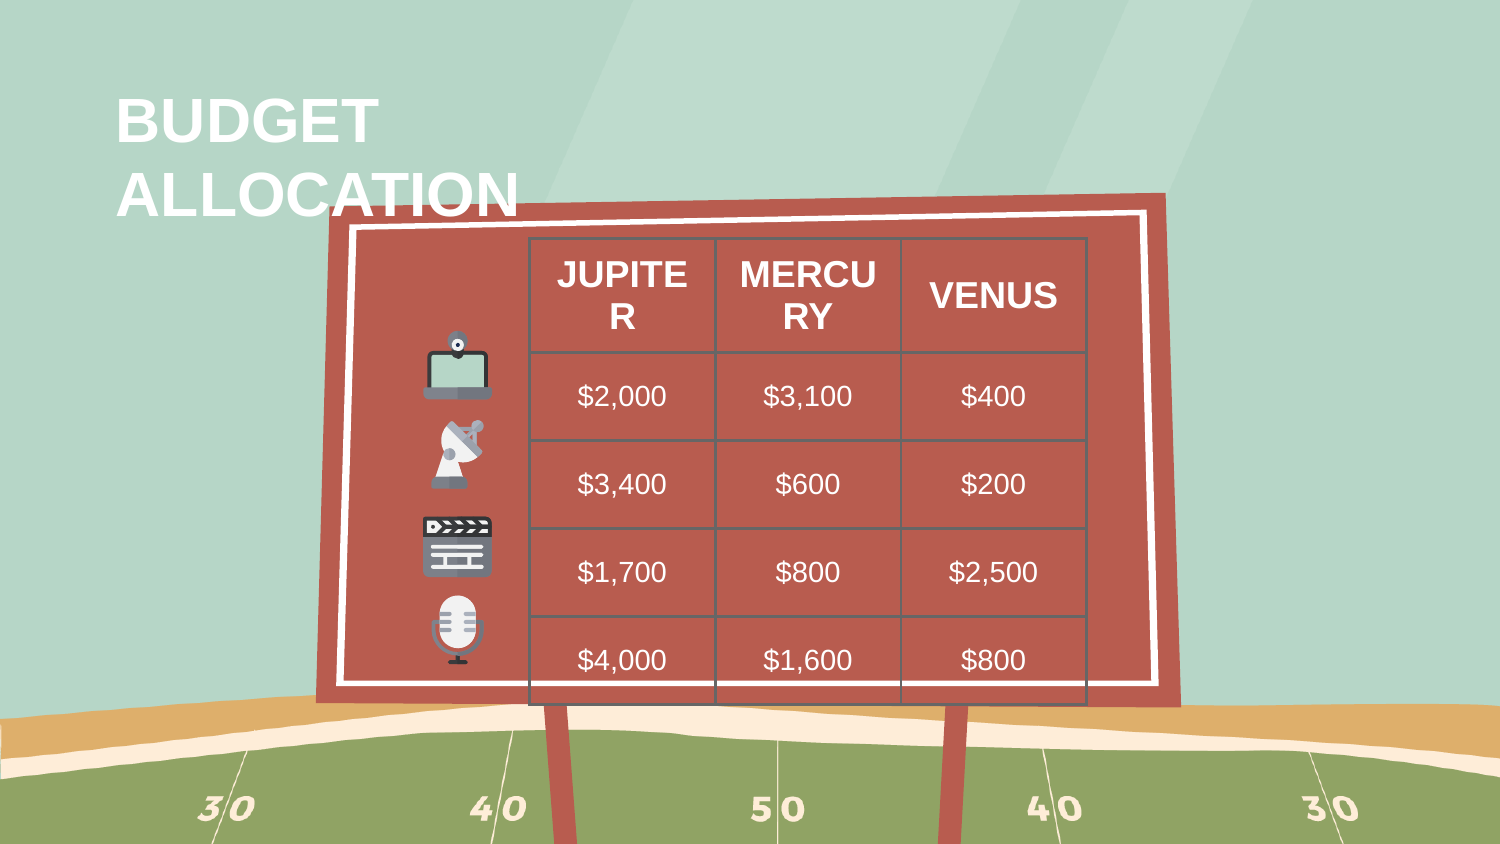

# BUDGET ALLOCATION

| JUPITER | MERCURY | VENUS |
| --- | --- | --- |
| $2,000 | $3,100 | $400 |
| $3,400 | $600 | $200 |
| $1,700 | $800 | $2,500 |
| $4,000 | $1,600 | $800 |